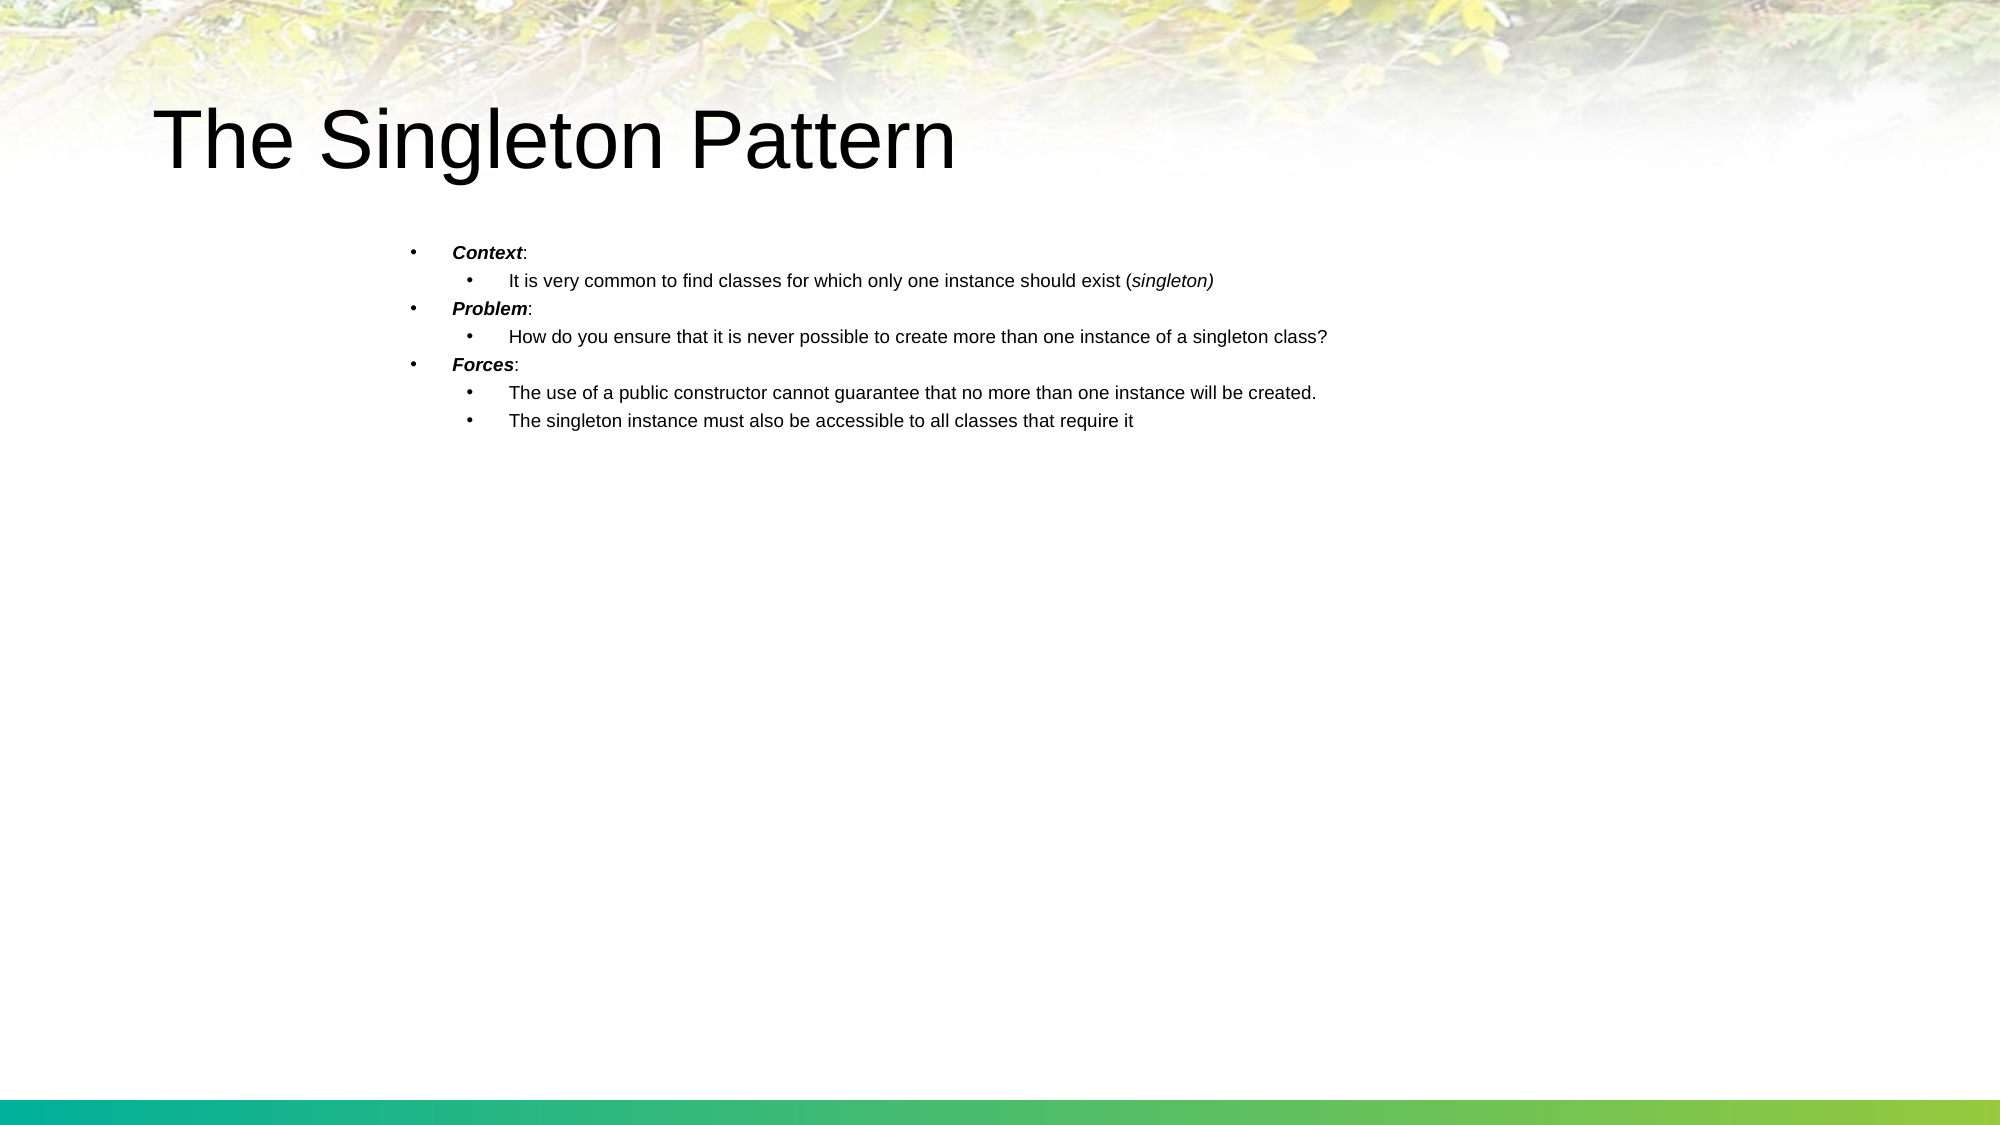

# The Singleton Pattern
Context:
It is very common to find classes for which only one instance should exist (singleton)
Problem:
How do you ensure that it is never possible to create more than one instance of a singleton class?
Forces:
The use of a public constructor cannot guarantee that no more than one instance will be created.
The singleton instance must also be accessible to all classes that require it